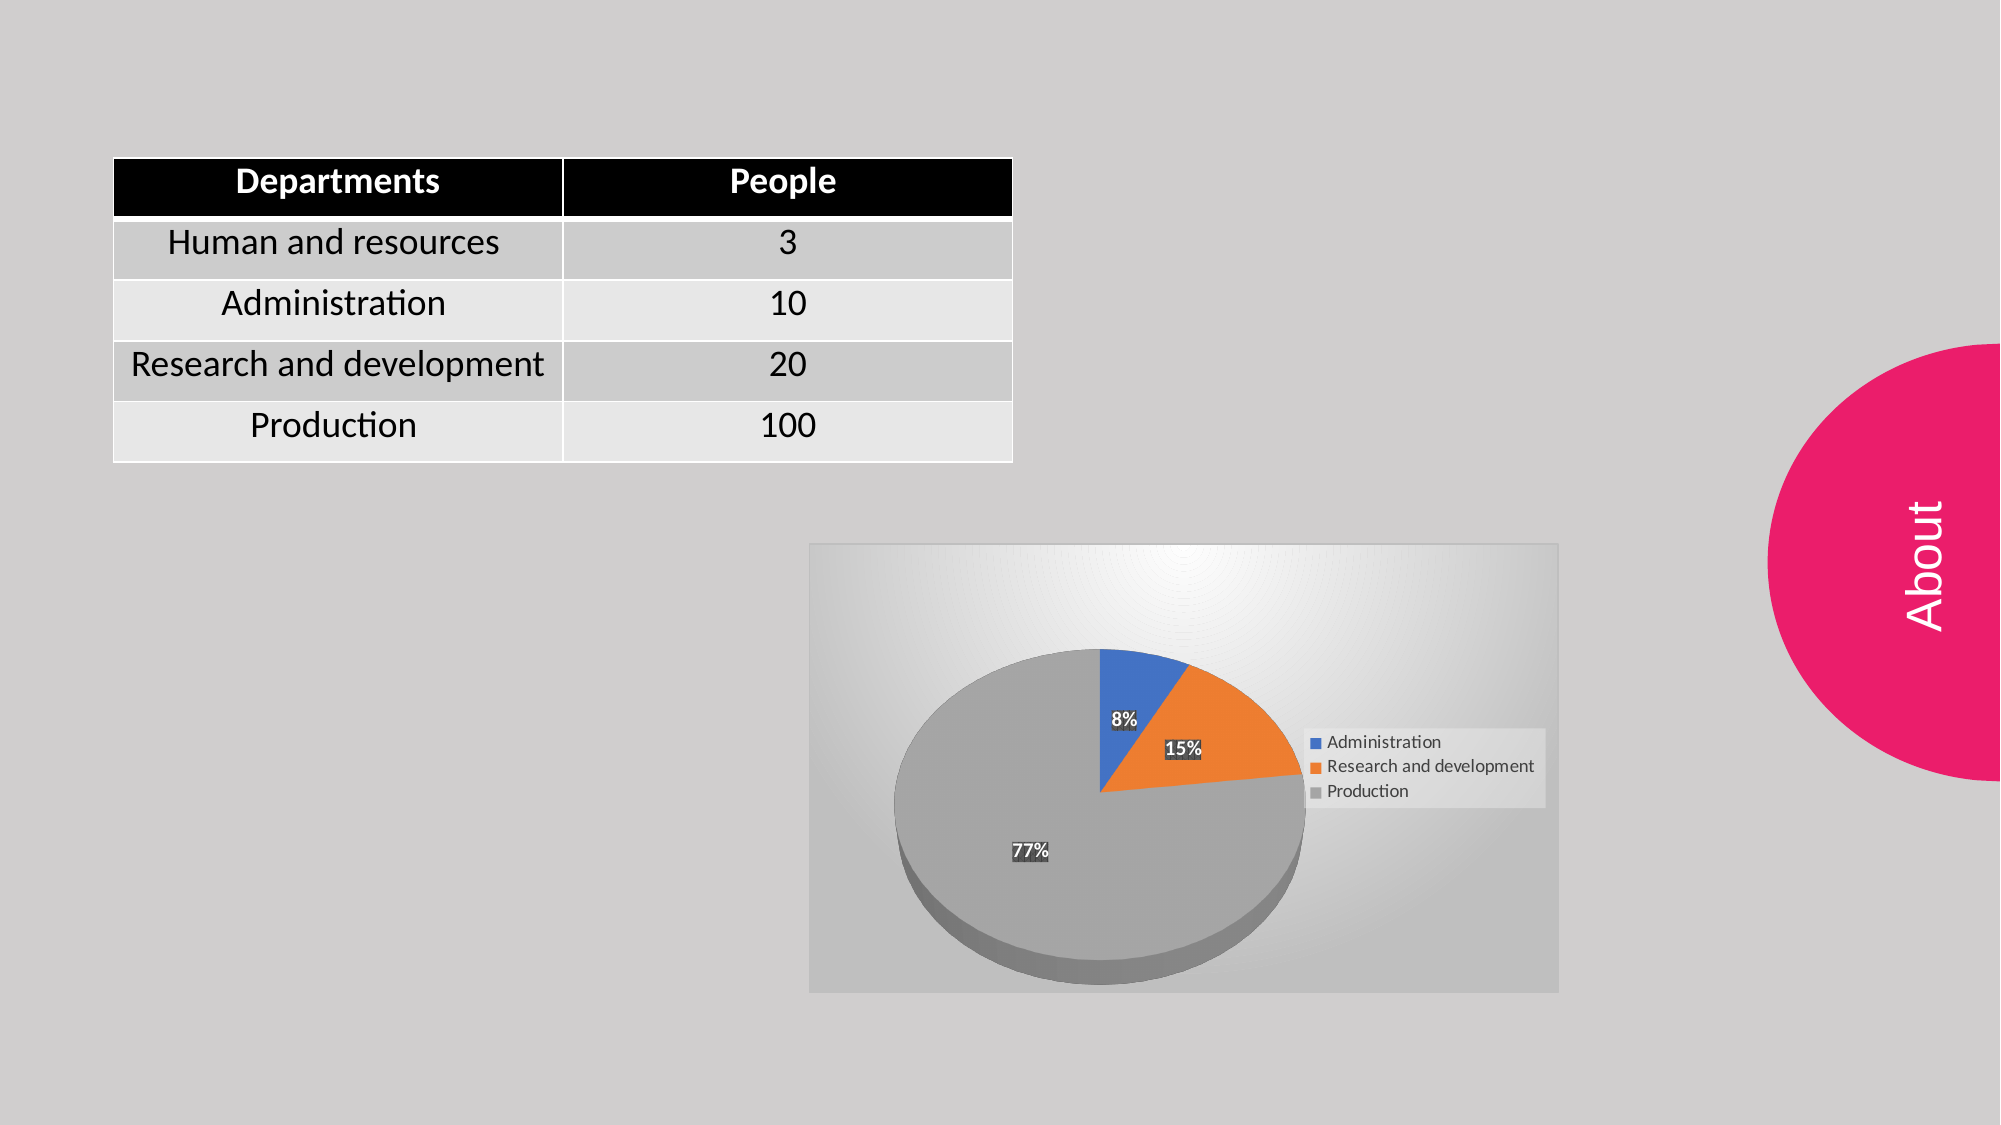

About
| Departments | People |
| --- | --- |
| Human and resources | 3 |
| Administration | 10 |
| Research and development | 20 |
| Production | 100 |

[unsupported chart]